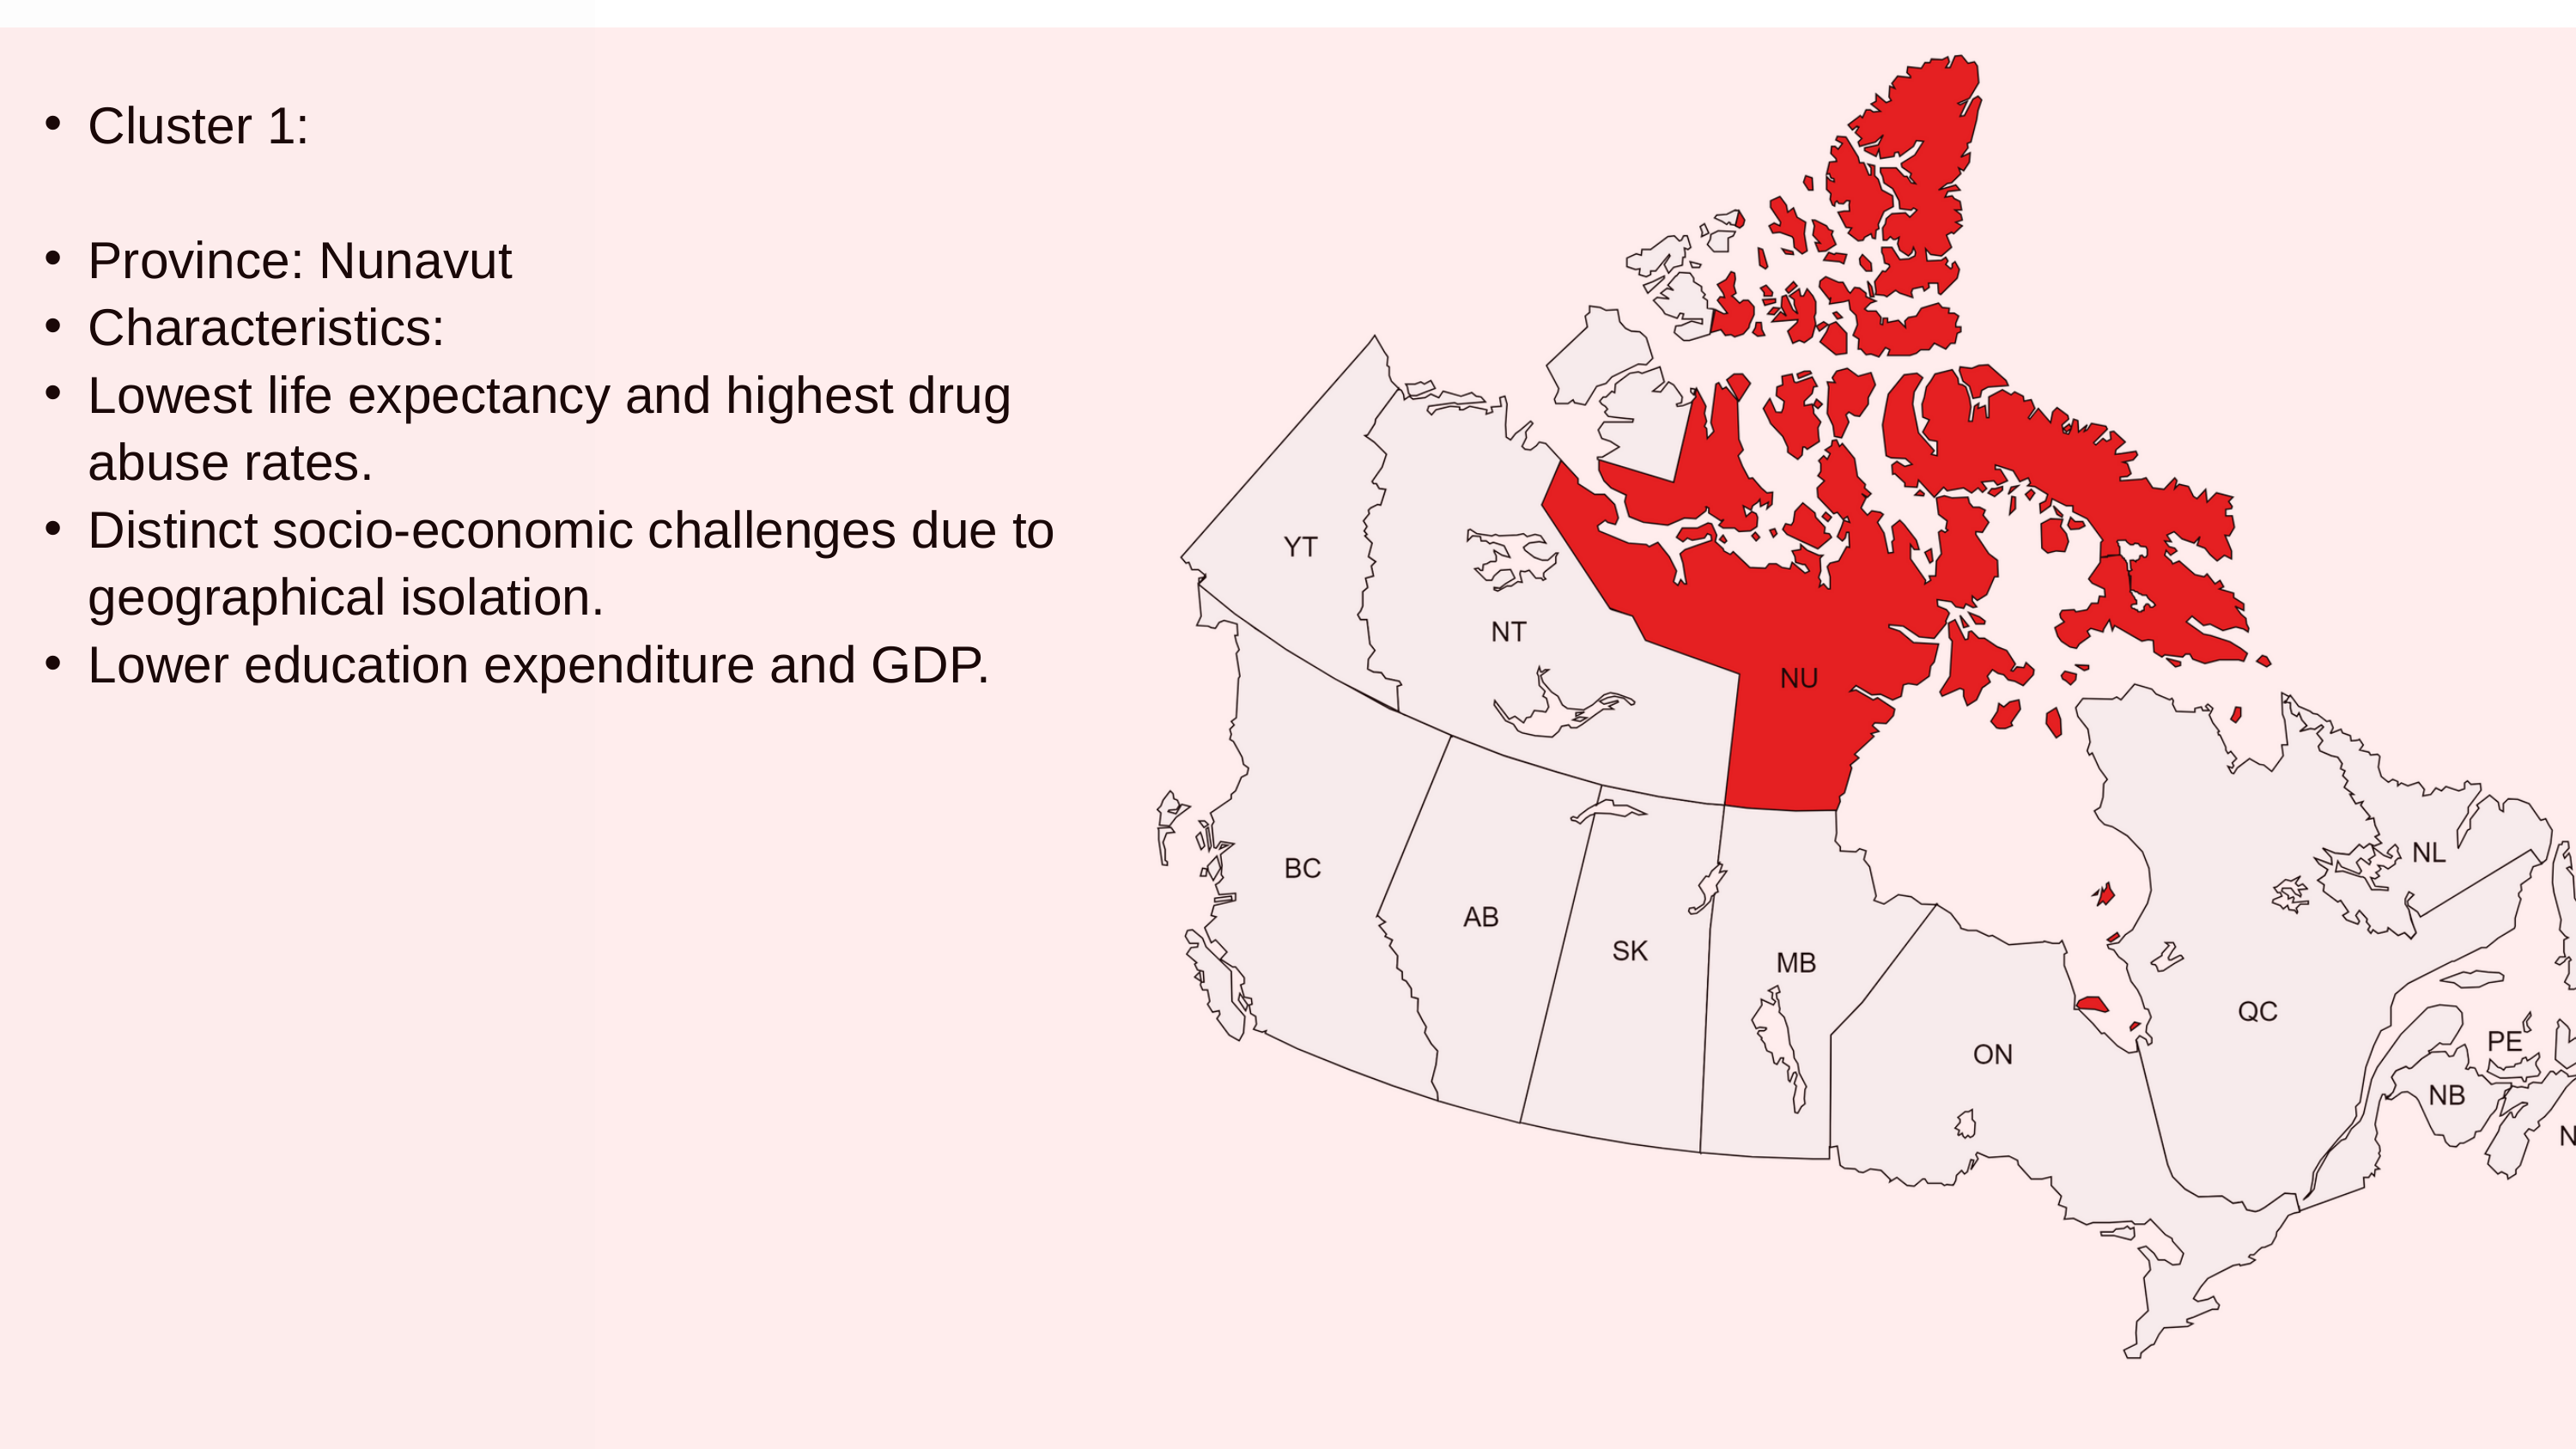

Cluster 1:

Province: Nunavut
Characteristics:
Lowest life expectancy and highest drug abuse rates.
Distinct socio-economic challenges due to geographical isolation.
Lower education expenditure and GDP.